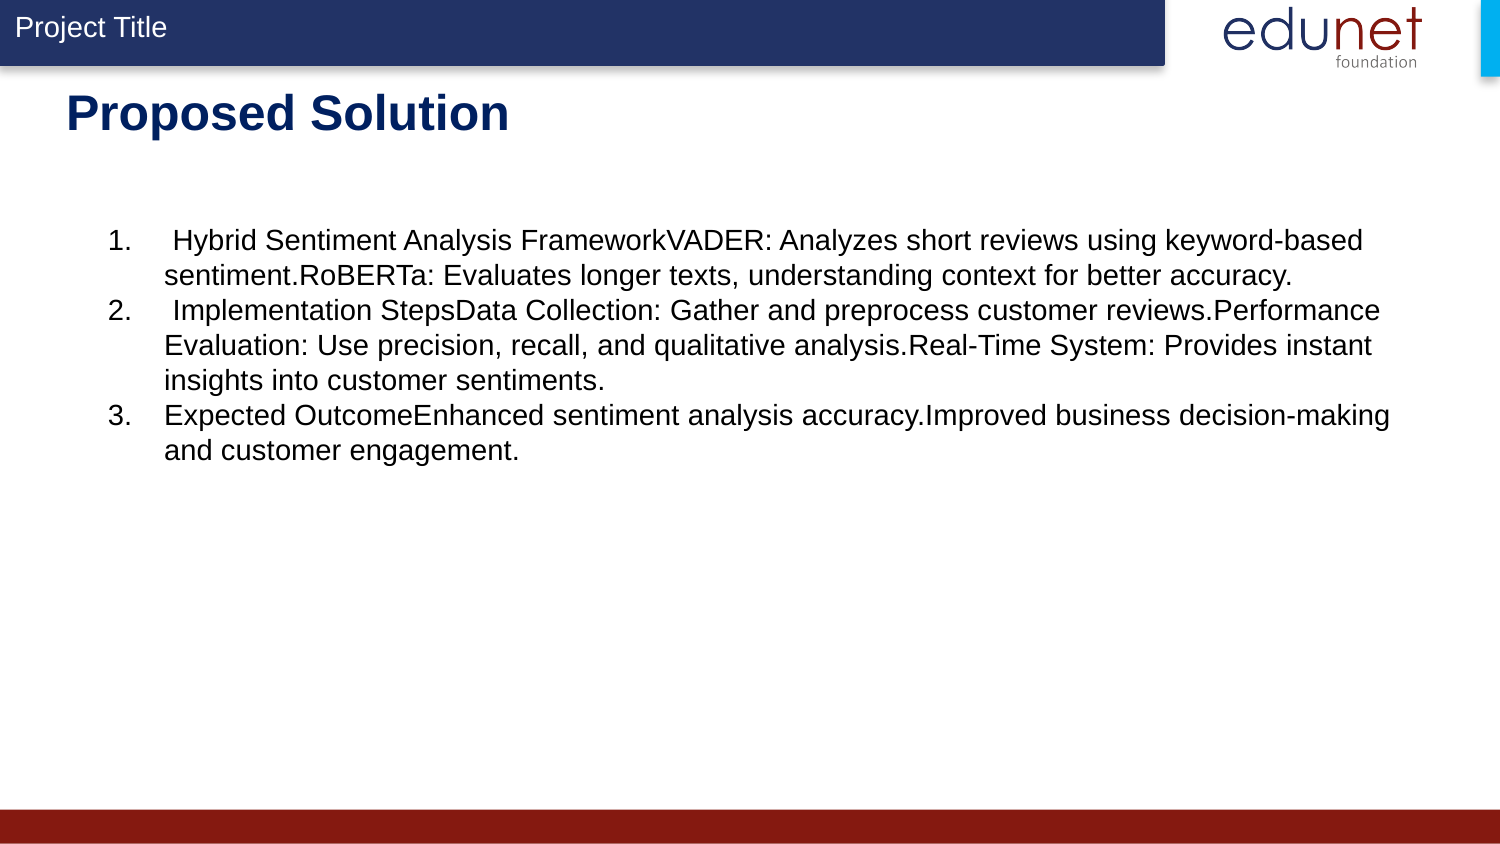

# Proposed Solution
 Hybrid Sentiment Analysis FrameworkVADER: Analyzes short reviews using keyword-based sentiment.RoBERTa: Evaluates longer texts, understanding context for better accuracy.
 Implementation StepsData Collection: Gather and preprocess customer reviews.Performance Evaluation: Use precision, recall, and qualitative analysis.Real-Time System: Provides instant insights into customer sentiments.
Expected OutcomeEnhanced sentiment analysis accuracy.Improved business decision-making and customer engagement.